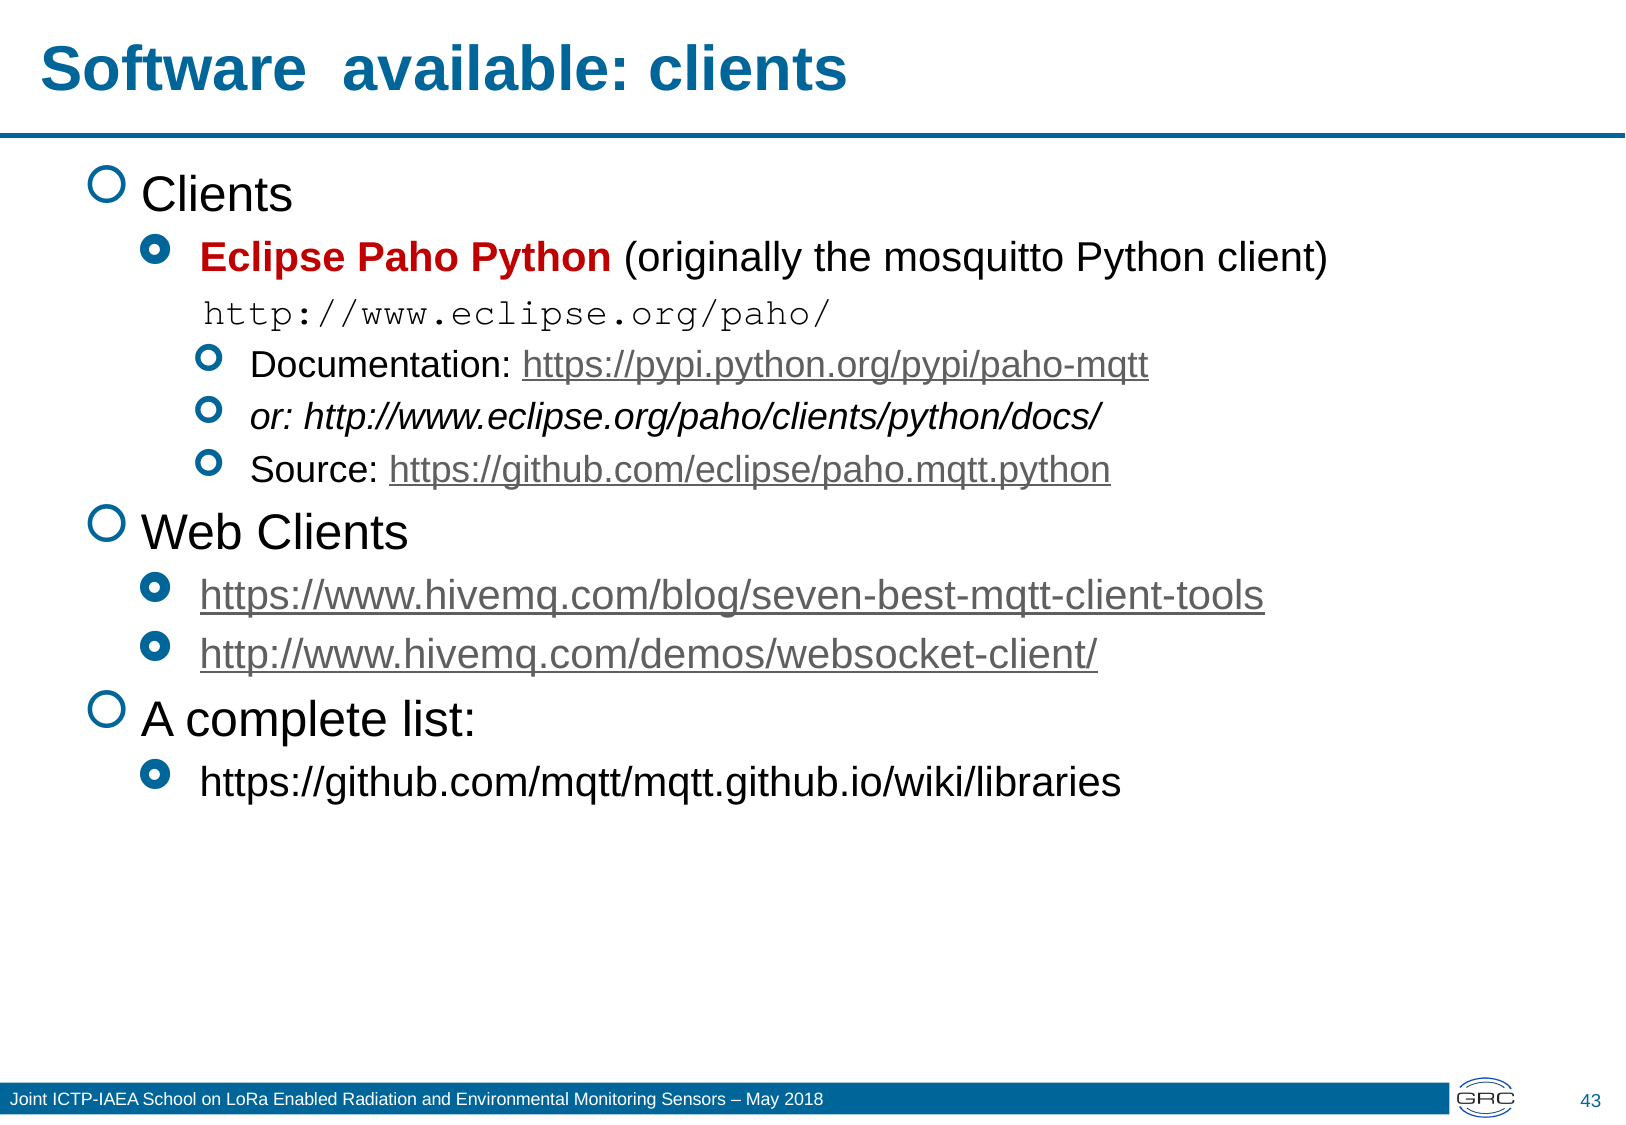

# Software  available: clients
Clients
Eclipse Paho Python (originally the mosquitto Python client)
    http://www.eclipse.org/paho/
Documentation: https://pypi.python.org/pypi/paho-mqtt
or: http://www.eclipse.org/paho/clients/python/docs/
Source: https://github.com/eclipse/paho.mqtt.python
Web Clients
https://www.hivemq.com/blog/seven-best-mqtt-client-tools
http://www.hivemq.com/demos/websocket-client/
A complete list:
https://github.com/mqtt/mqtt.github.io/wiki/libraries
43